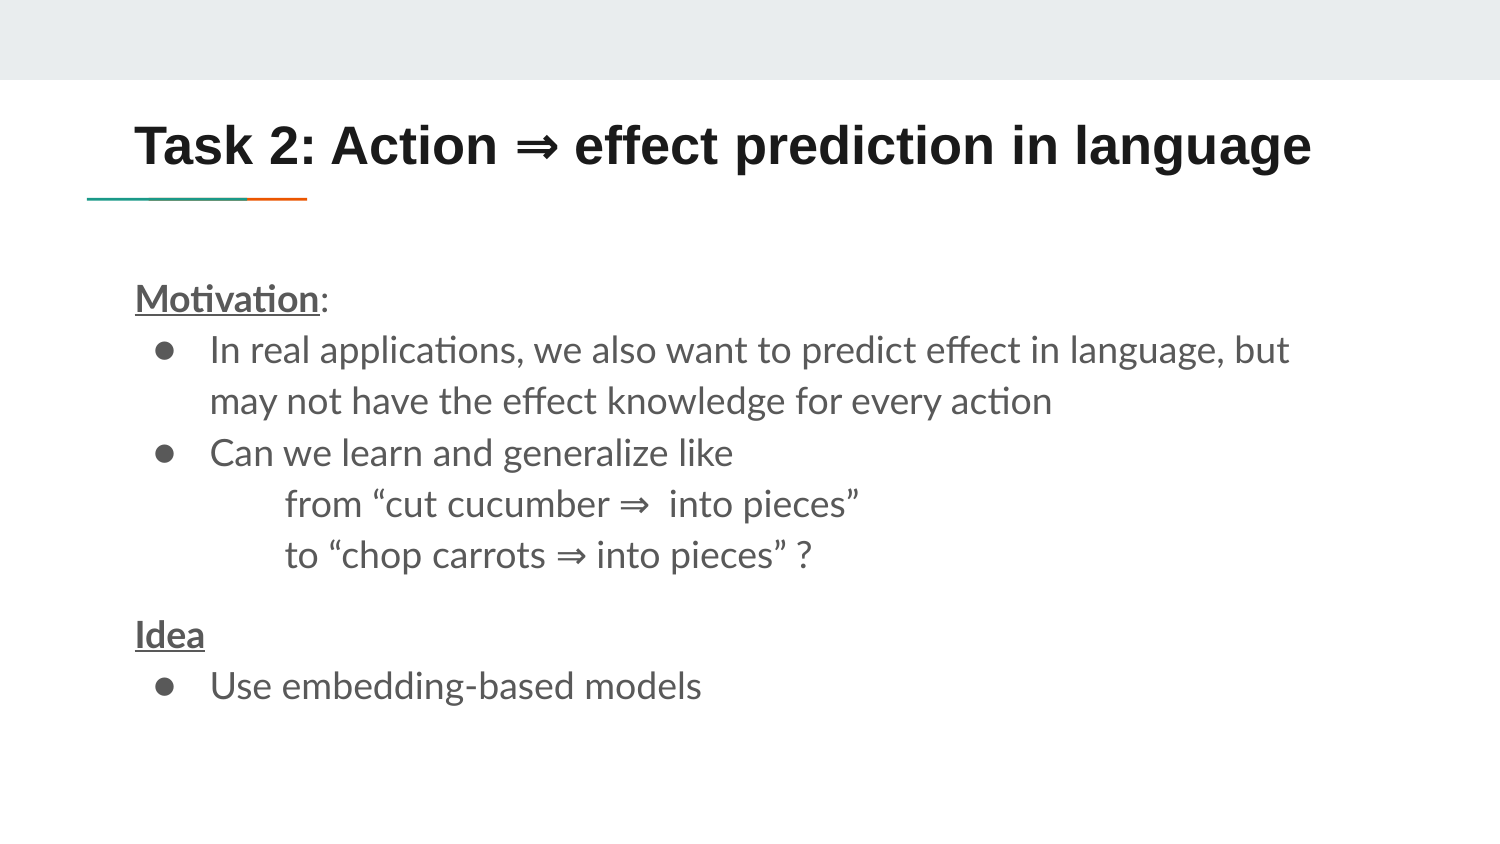

# Task 2: Action ⇒ effect prediction in language
Motivation:
In real applications, we also want to predict effect in language, but
may not have the effect knowledge for every action
Can we learn and generalize like
from “cut cucumber ⇒  into pieces”
to “chop carrots ⇒ into pieces” ?

Idea
Use embedding-based models